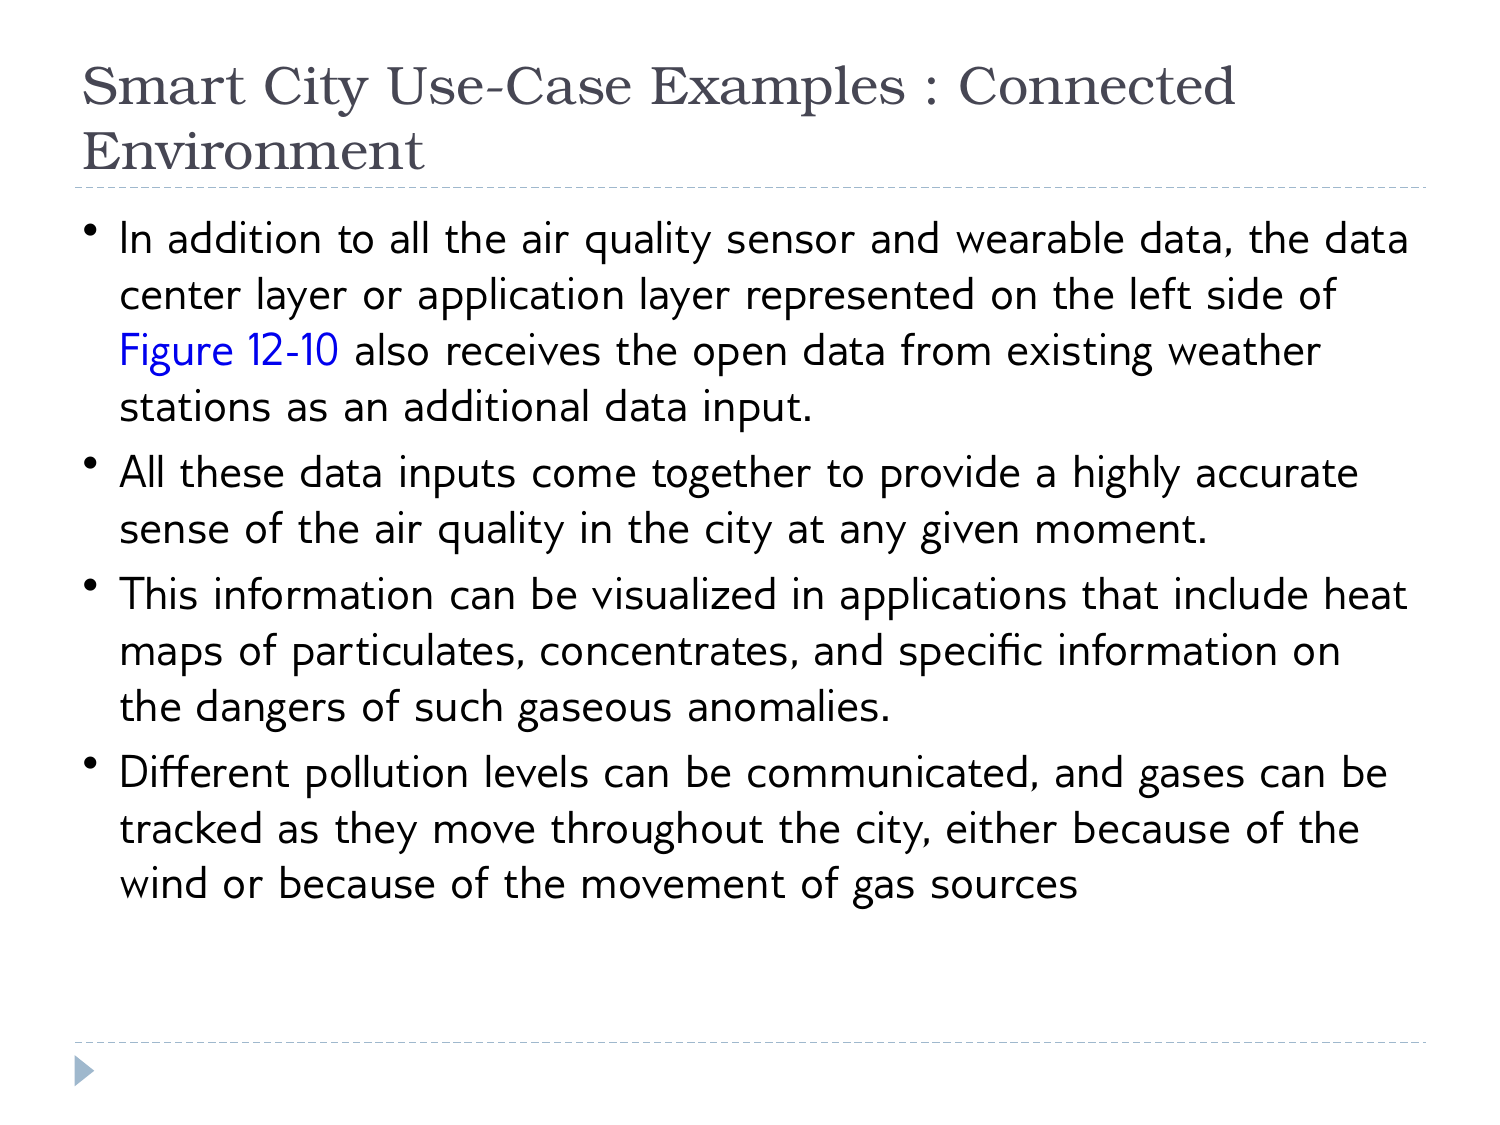

# Smart City Use-Case Examples : Connected Environment
In addition to all the air quality sensor and wearable data, the data center layer or application layer represented on the left side of Figure 12-10 also receives the open data from existing weather stations as an additional data input.
All these data inputs come together to provide a highly accurate sense of the air quality in the city at any given moment.
This information can be visualized in applications that include heat maps of particulates, concentrates, and specific information on the dangers of such gaseous anomalies.
Different pollution levels can be communicated, and gases can be tracked as they move throughout the city, either because of the wind or because of the movement of gas sources